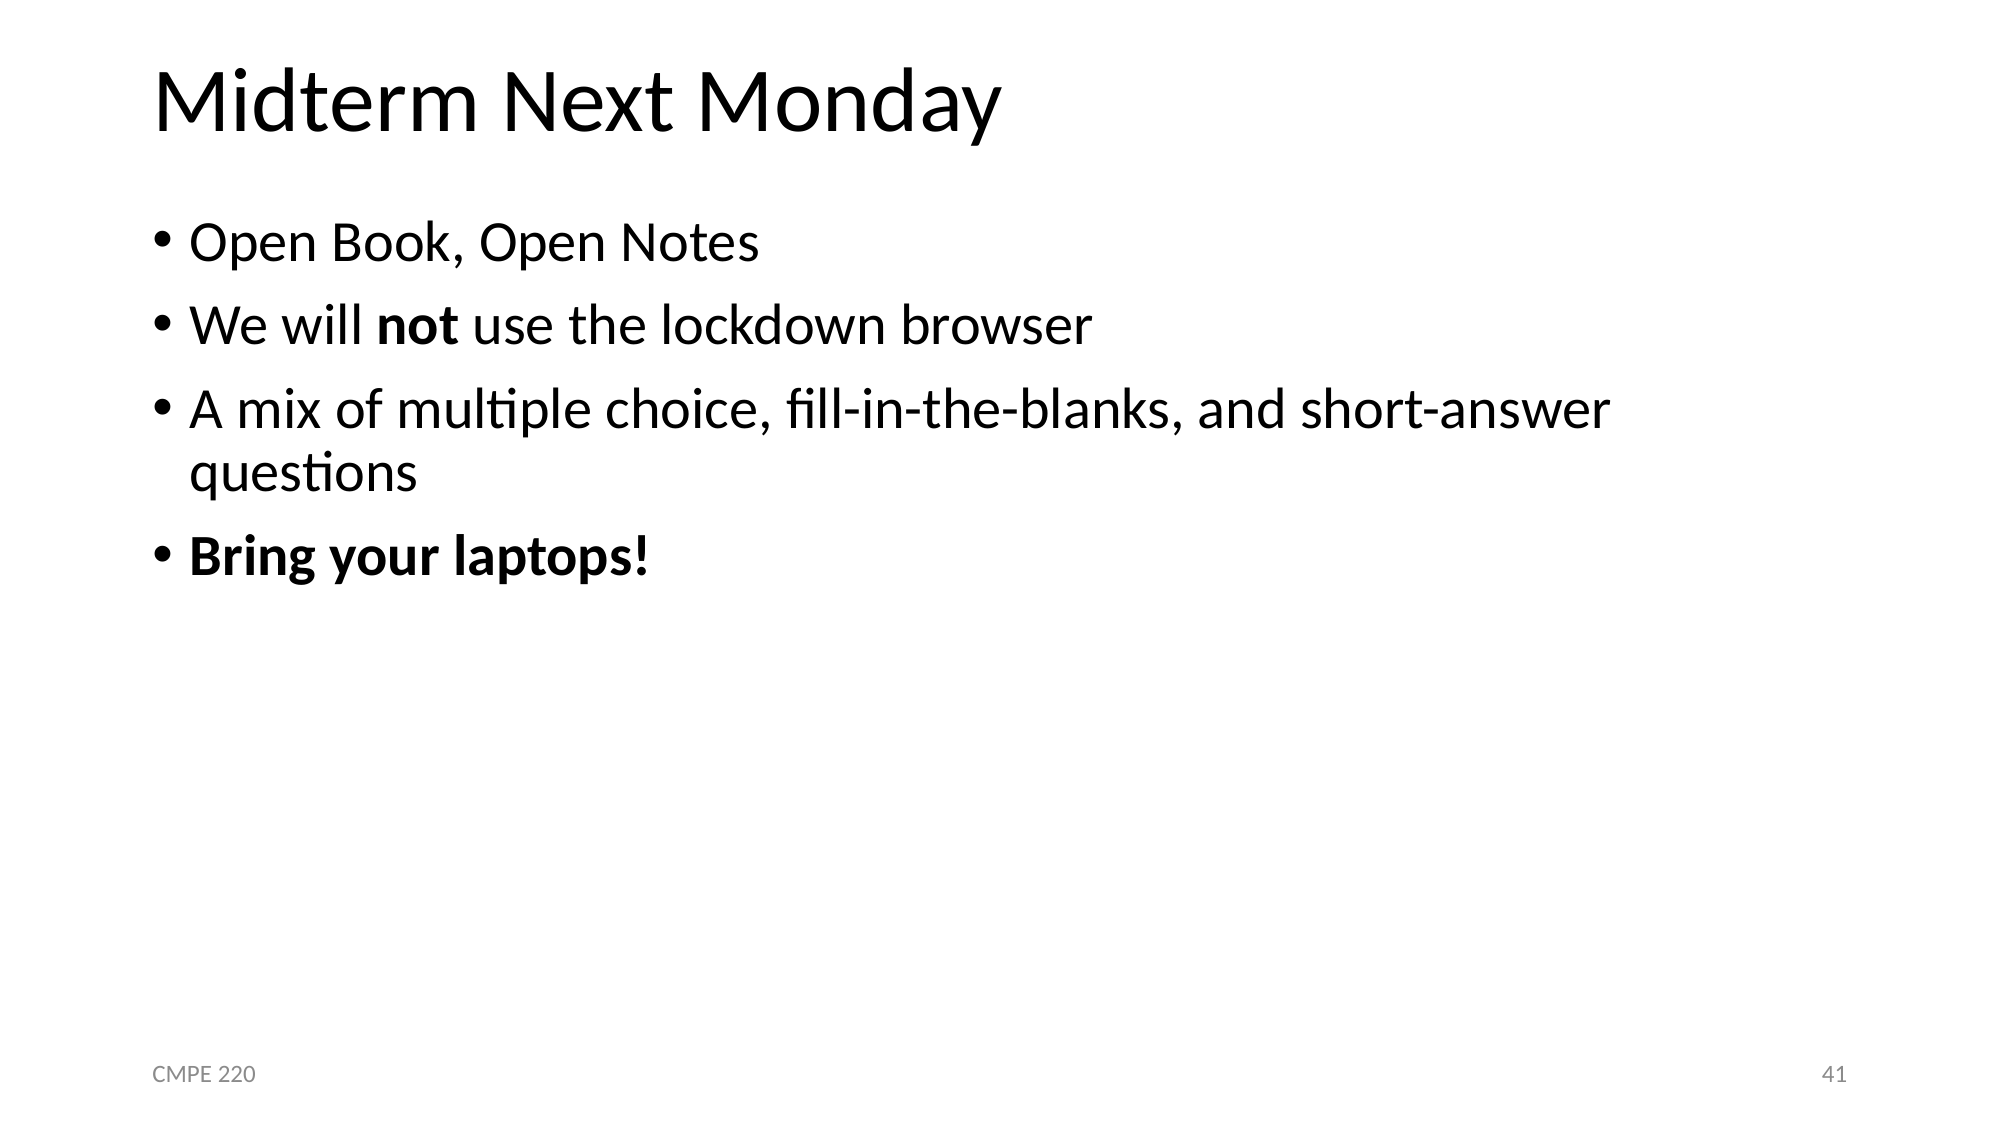

# Midterm Next Monday
Open Book, Open Notes
We will not use the lockdown browser
A mix of multiple choice, fill-in-the-blanks, and short-answer questions
Bring your laptops!

CMPE 220
41